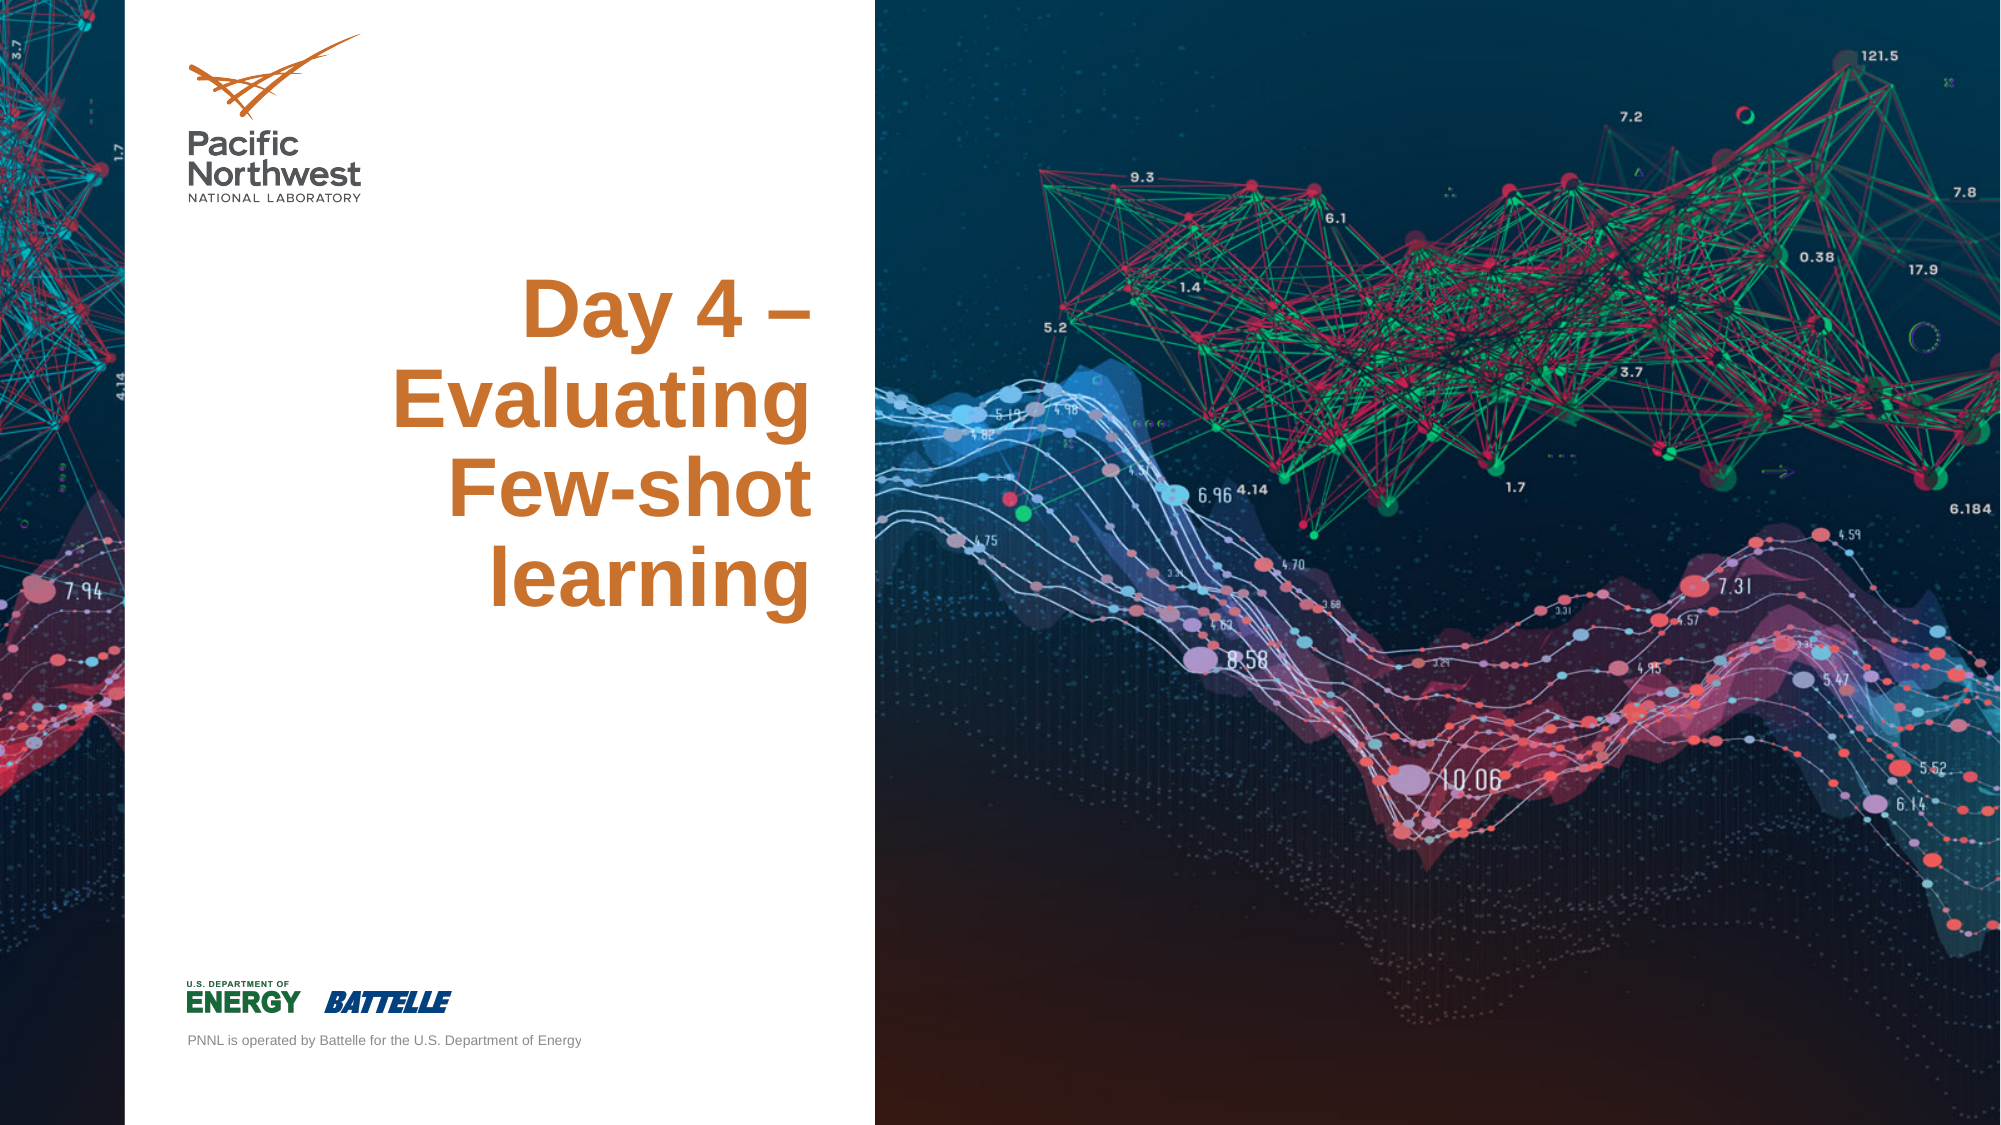

# Day 4 – Evaluating Few-shot learning